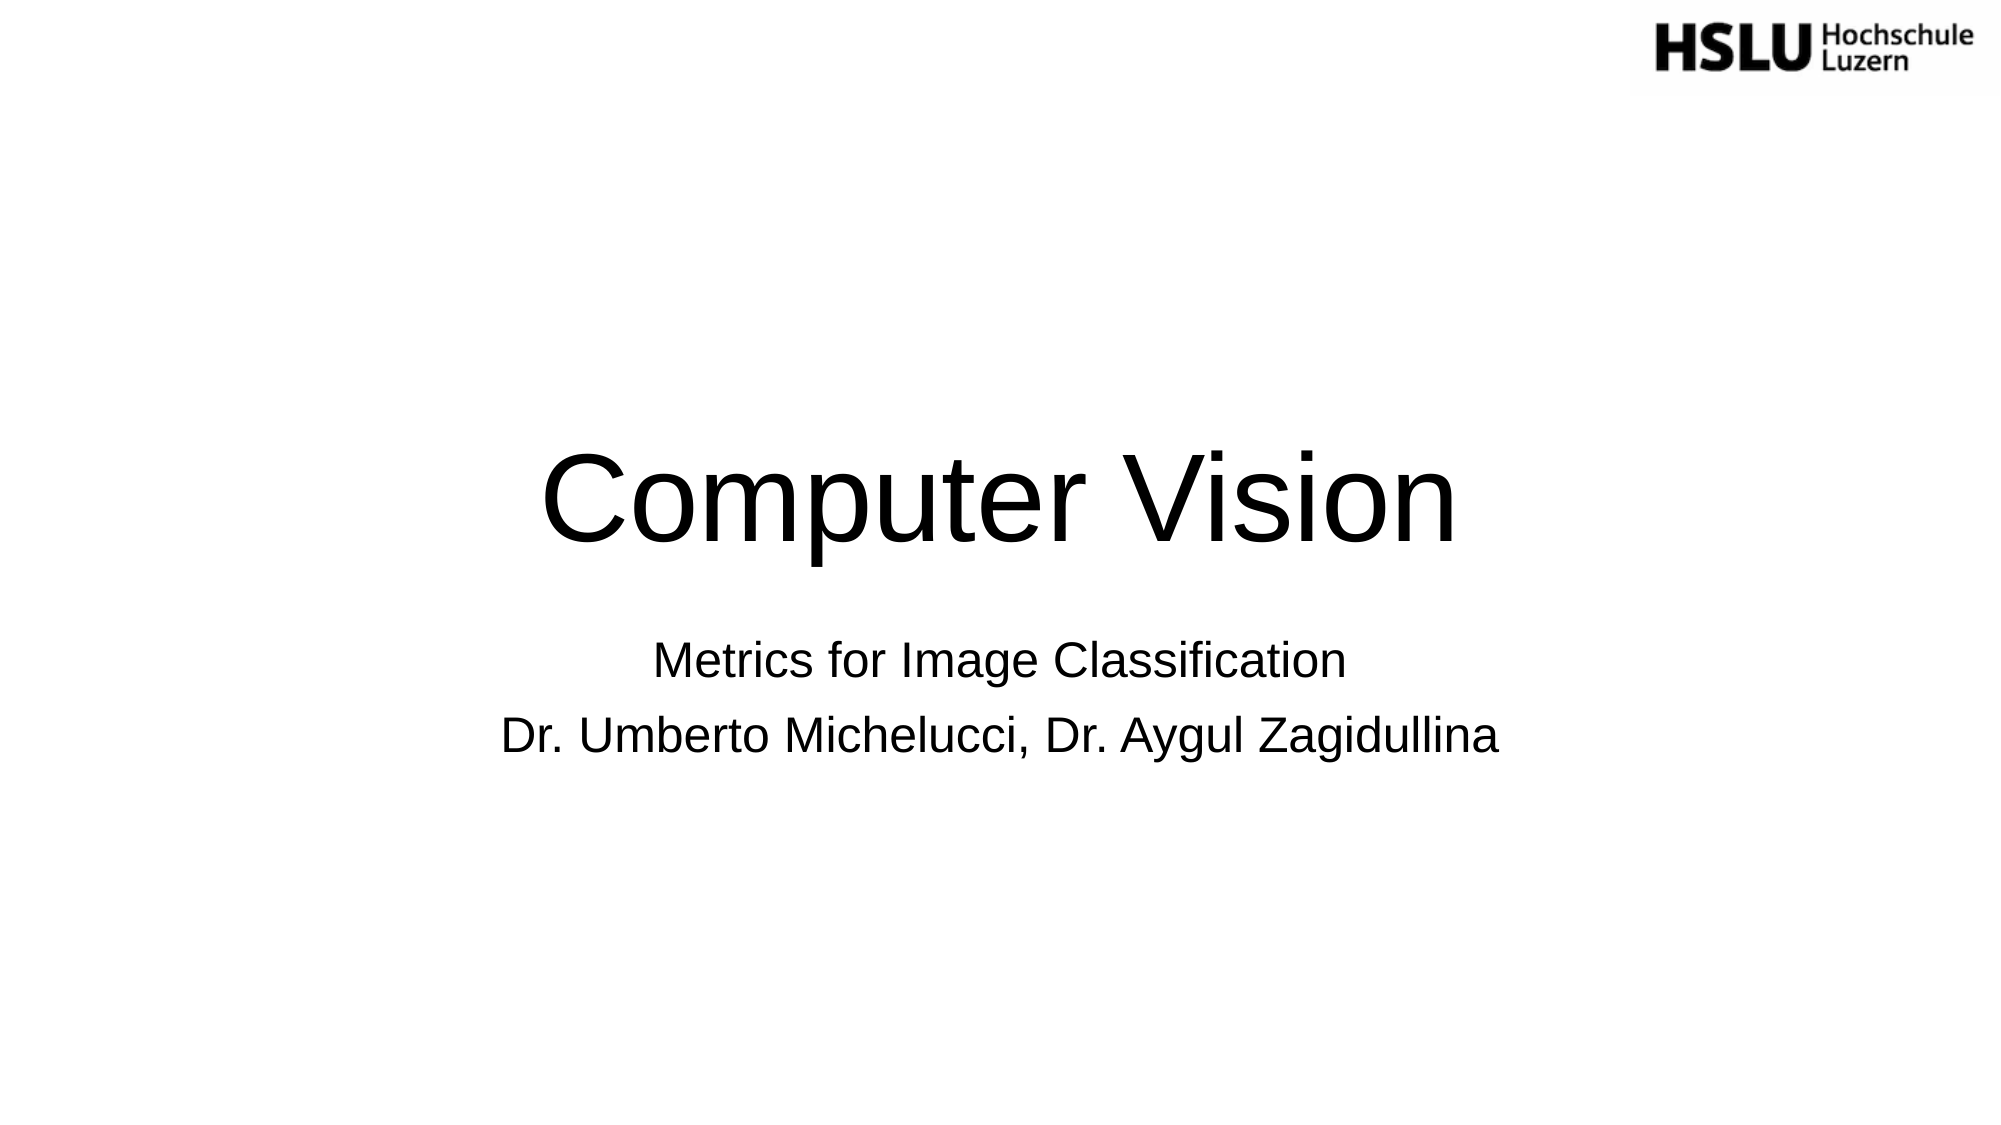

# Computer Vision
Metrics for Image Classification
Dr. Umberto Michelucci, Dr. Aygul Zagidullina